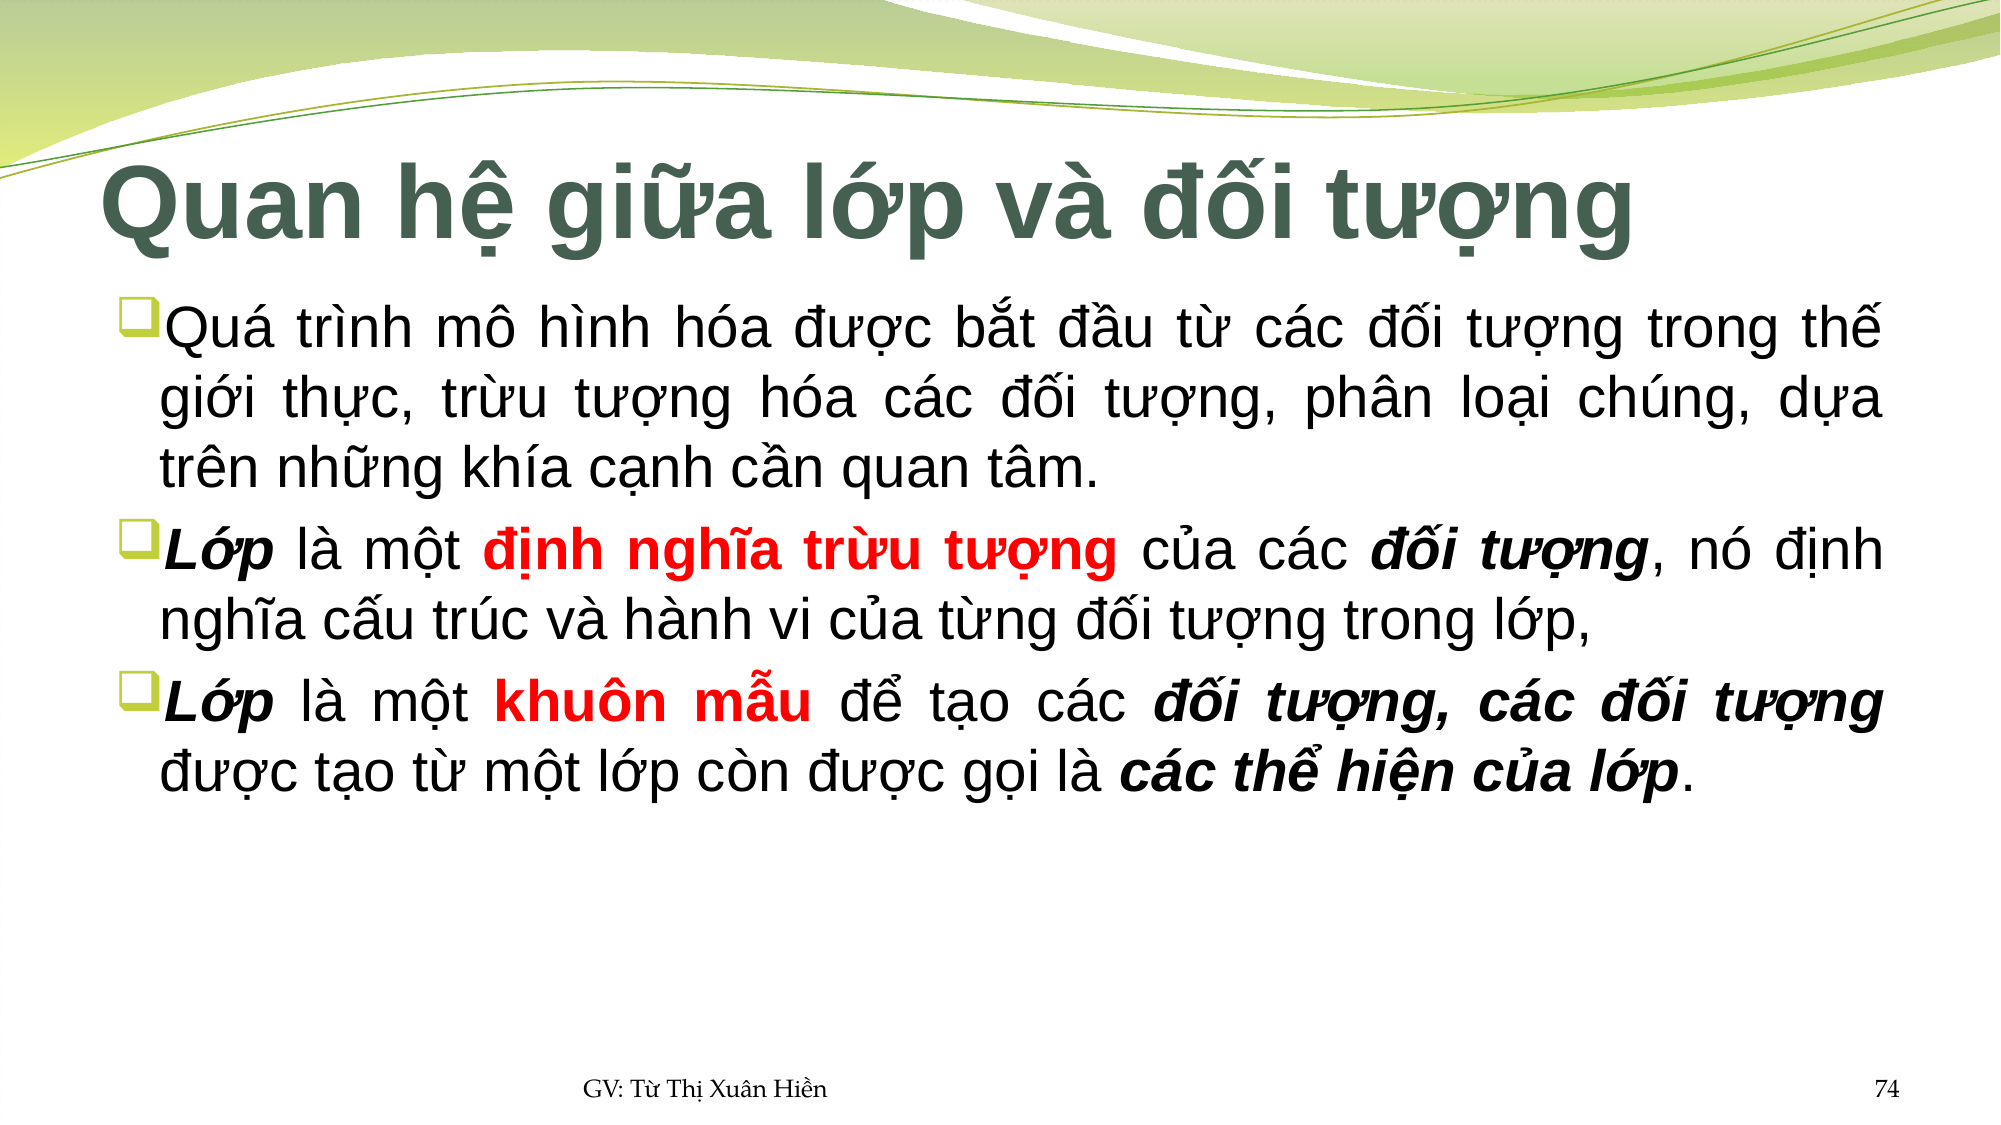

# Quan hệ giữa lớp và đối tượng
Quá trình mô hình hóa được bắt đầu từ các đối tượng trong thế giới thực, trừu tượng hóa các đối tượng, phân loại chúng, dựa trên những khía cạnh cần quan tâm.
Lớp là một định nghĩa trừu tượng của các đối tượng, nó định nghĩa cấu trúc và hành vi của từng đối tượng trong lớp,
Lớp là một khuôn mẫu để tạo các đối tượng, các đối tượng được tạo từ một lớp còn được gọi là các thể hiện của lớp.
GV: Từ Thị Xuân Hiền
74